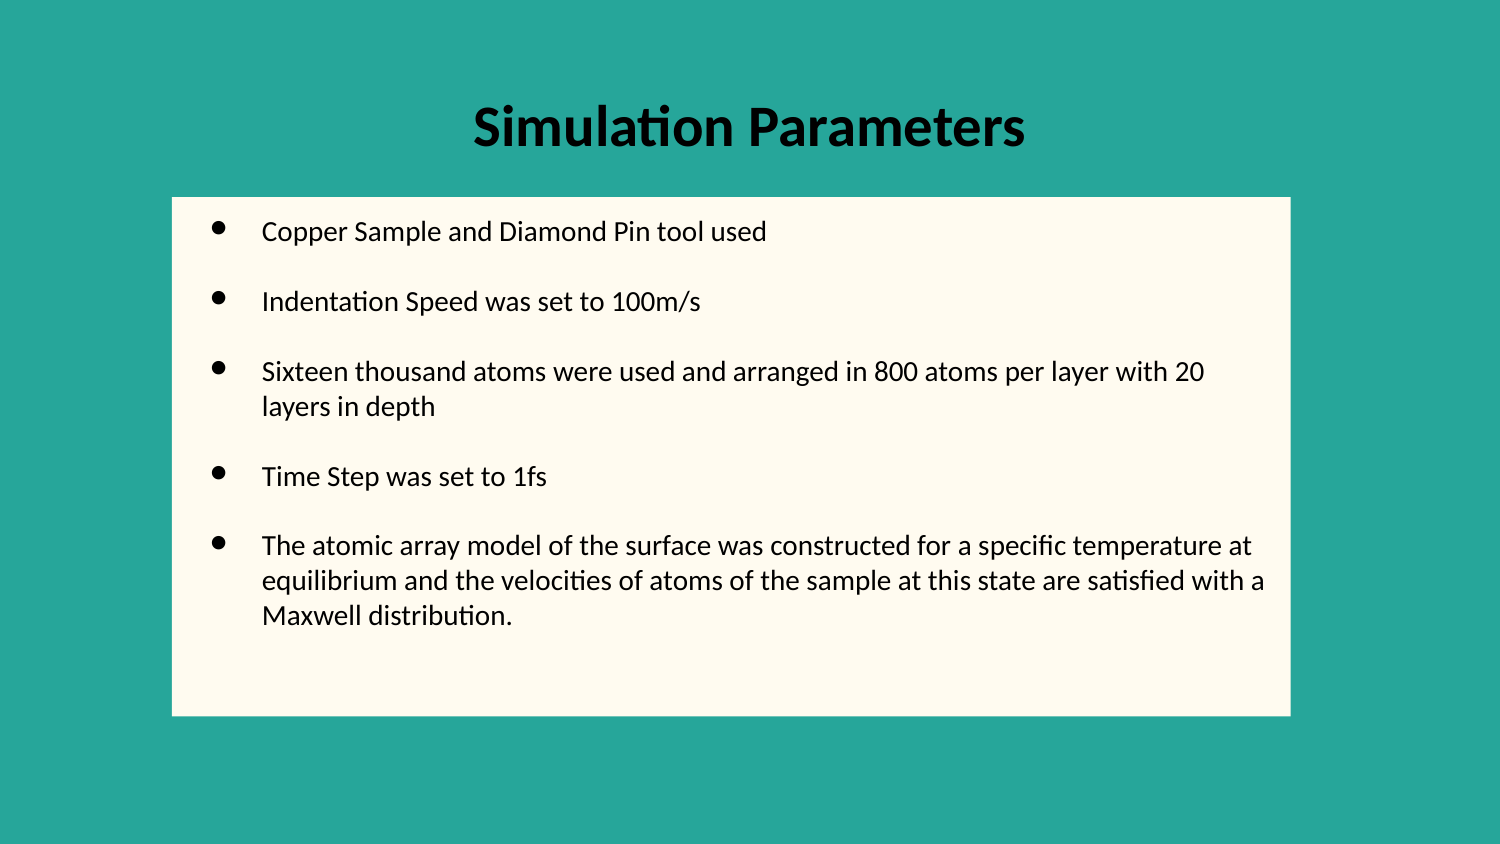

# Simulation Parameters
Copper Sample and Diamond Pin tool used

Indentation Speed was set to 100m/s

Sixteen thousand atoms were used and arranged in 800 atoms per layer with 20 layers in depth

Time Step was set to 1fs

The atomic array model of the surface was constructed for a specific temperature at equilibrium and the velocities of atoms of the sample at this state are satisfied with a Maxwell distribution.